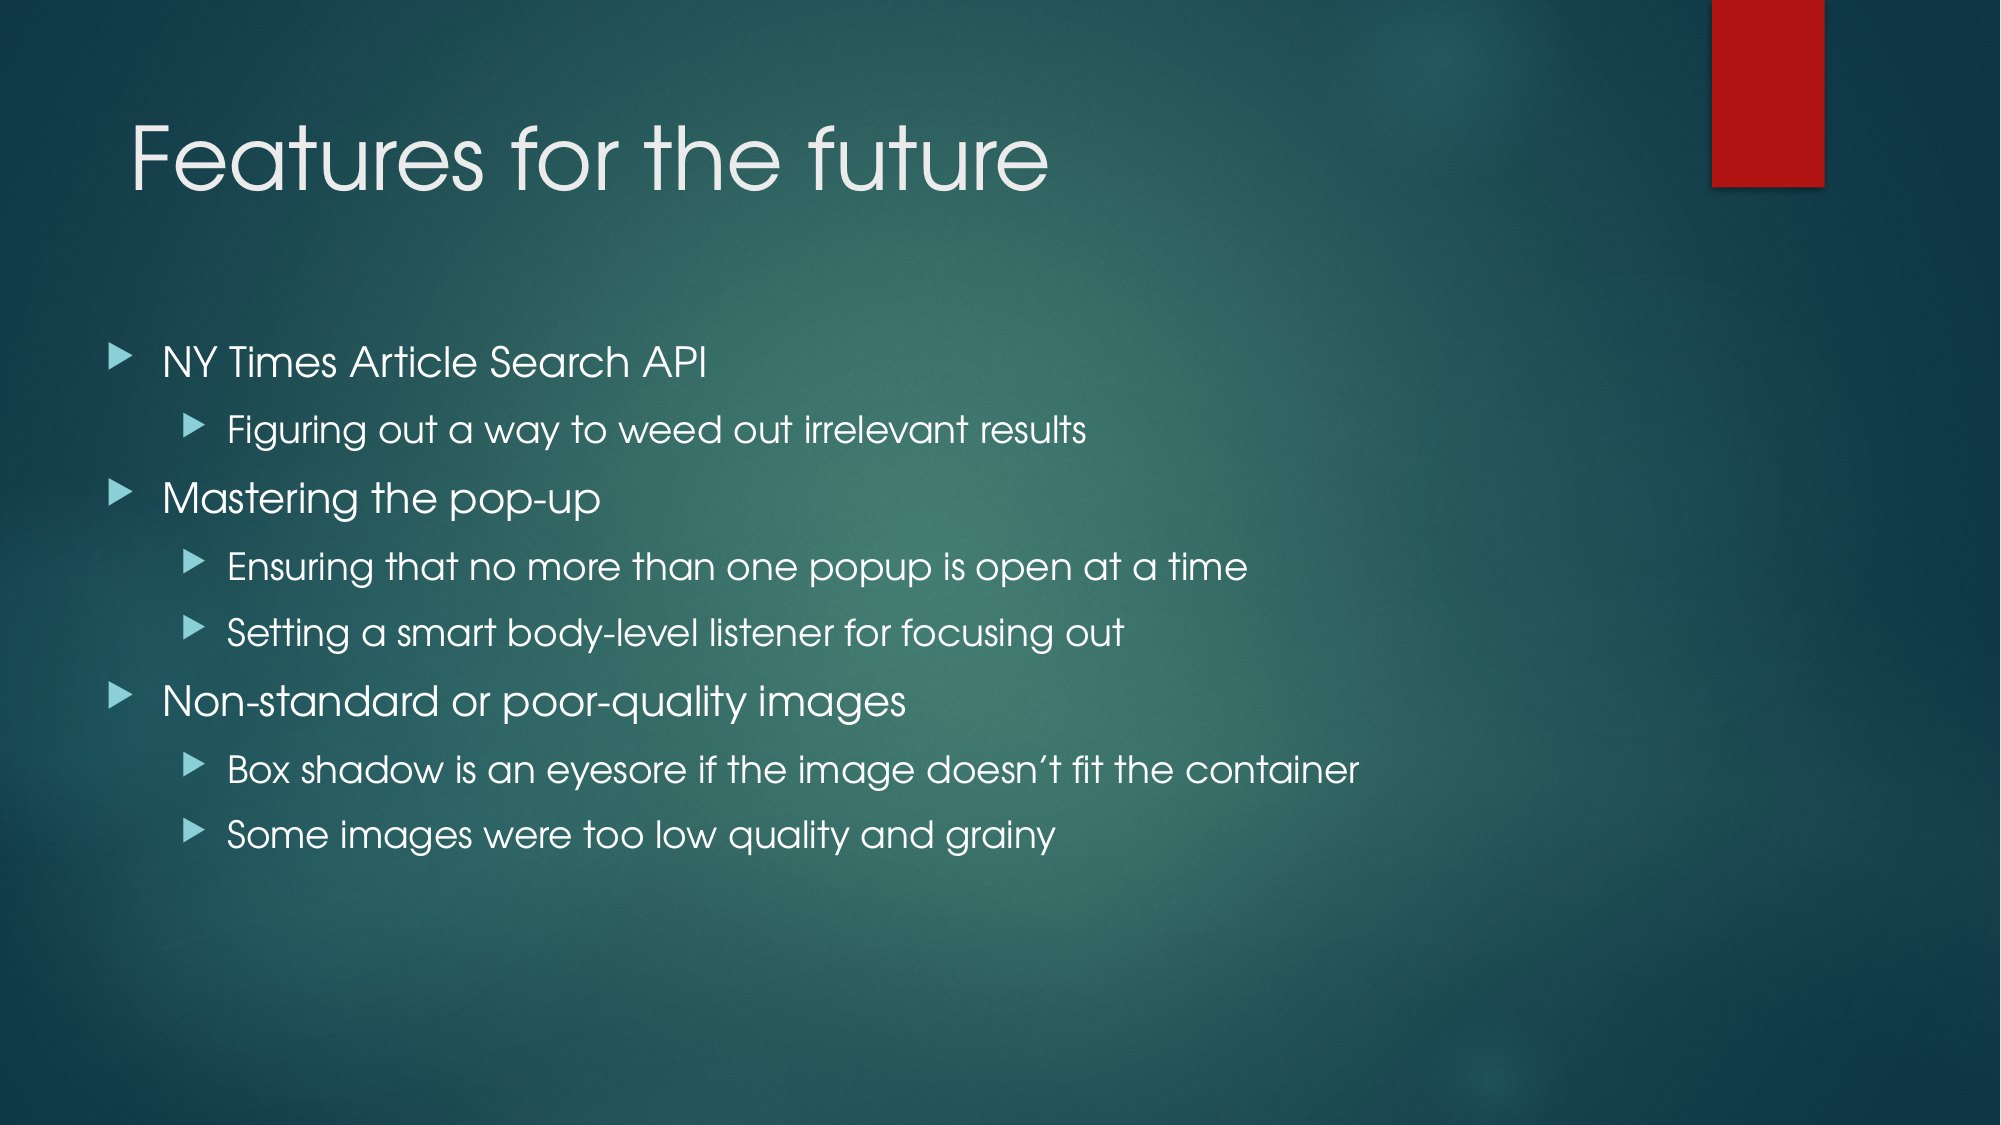

# Features for the future
NY Times Article Search API
Figuring out a way to weed out irrelevant results
Mastering the pop-up
Ensuring that no more than one popup is open at a time
Setting a smart body-level listener for focusing out
Non-standard or poor-quality images
Box shadow is an eyesore if the image doesn’t fit the container
Some images were too low quality and grainy